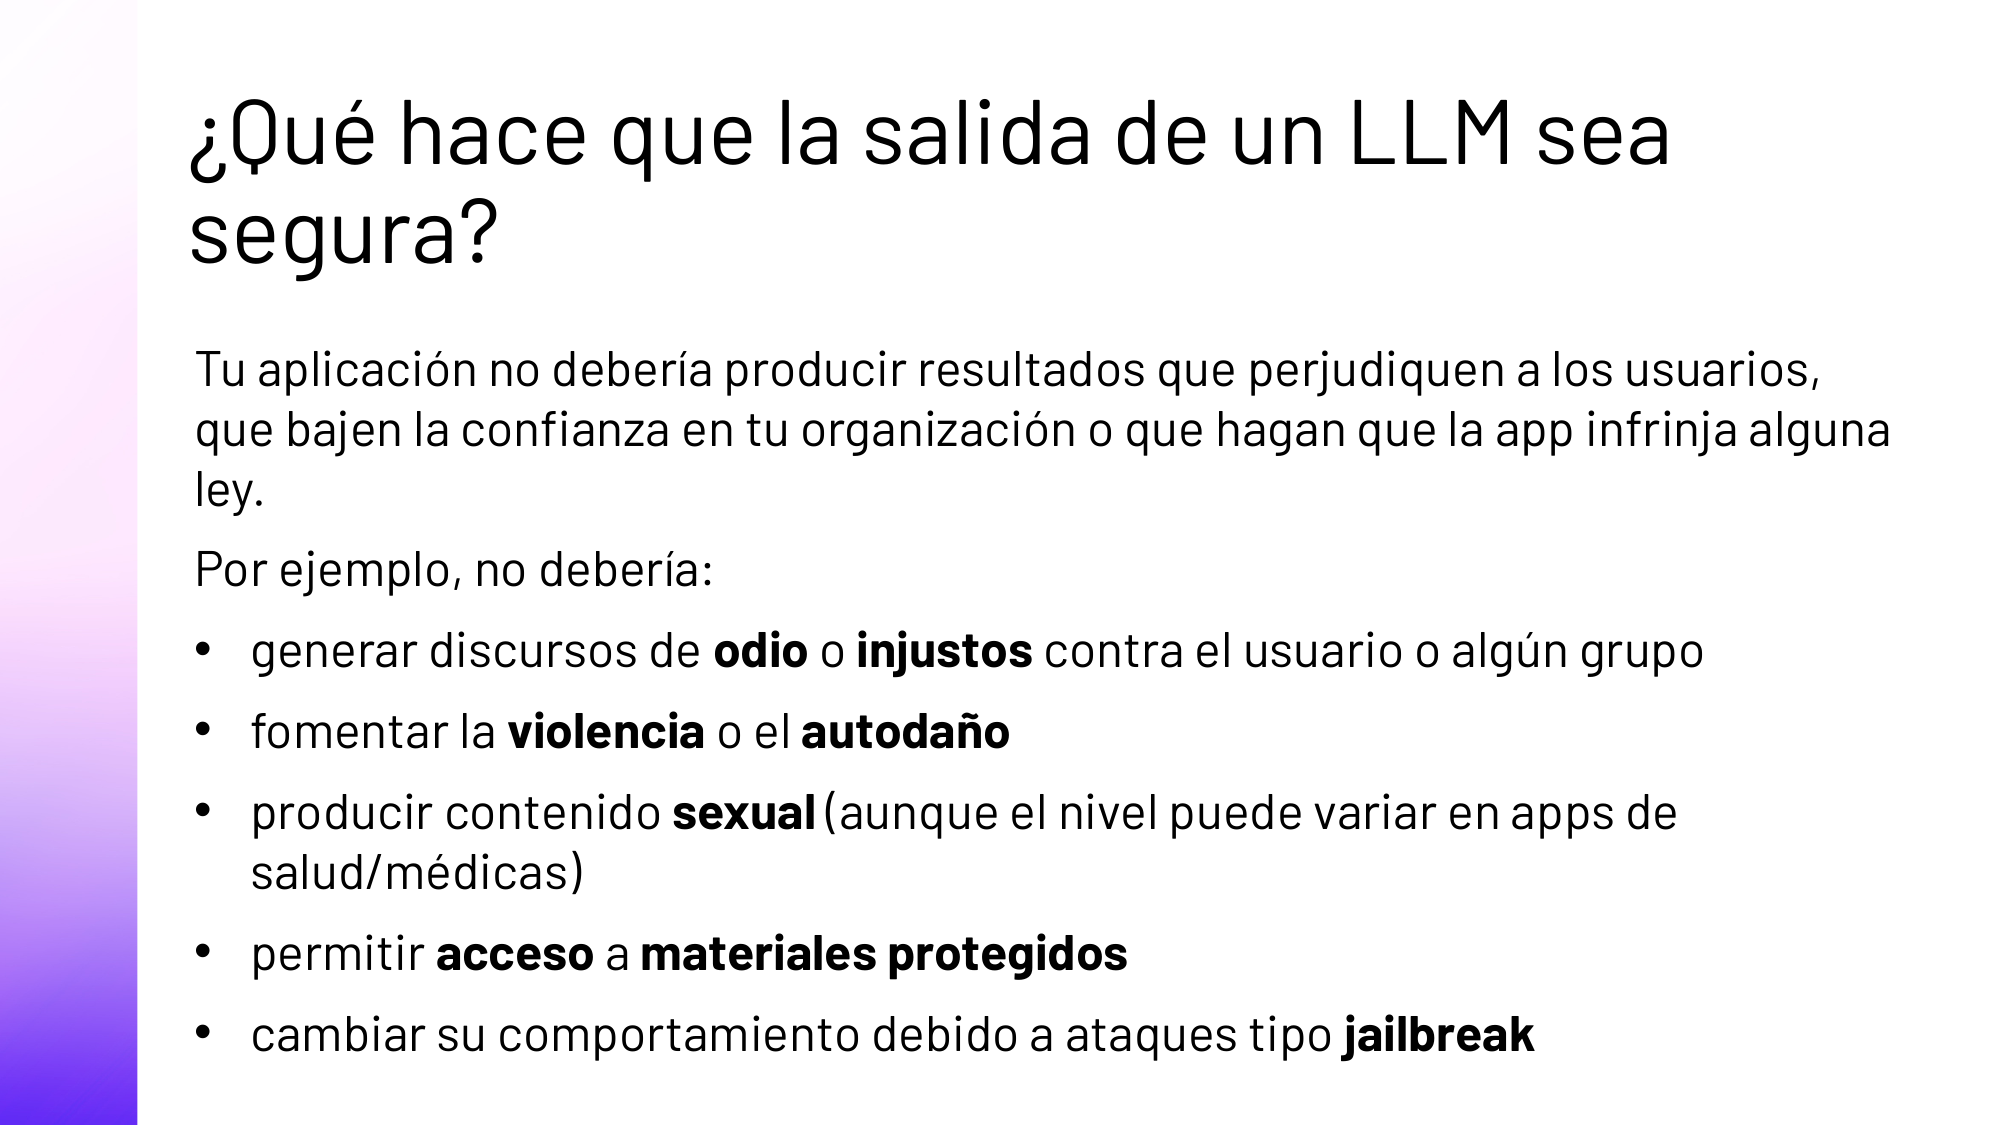

# ¿Qué hace que la salida de un LLM sea segura?

Tu aplicación no debería producir resultados que perjudiquen a los usuarios, que bajen la confianza en tu organización o que hagan que la app infrinja alguna ley.
Por ejemplo, no debería:
generar discursos de odio o injustos contra el usuario o algún grupo
fomentar la violencia o el autodaño
producir contenido sexual (aunque el nivel puede variar en apps de salud/médicas)
permitir acceso a materiales protegidos
cambiar su comportamiento debido a ataques tipo jailbreak
Risk & Safety